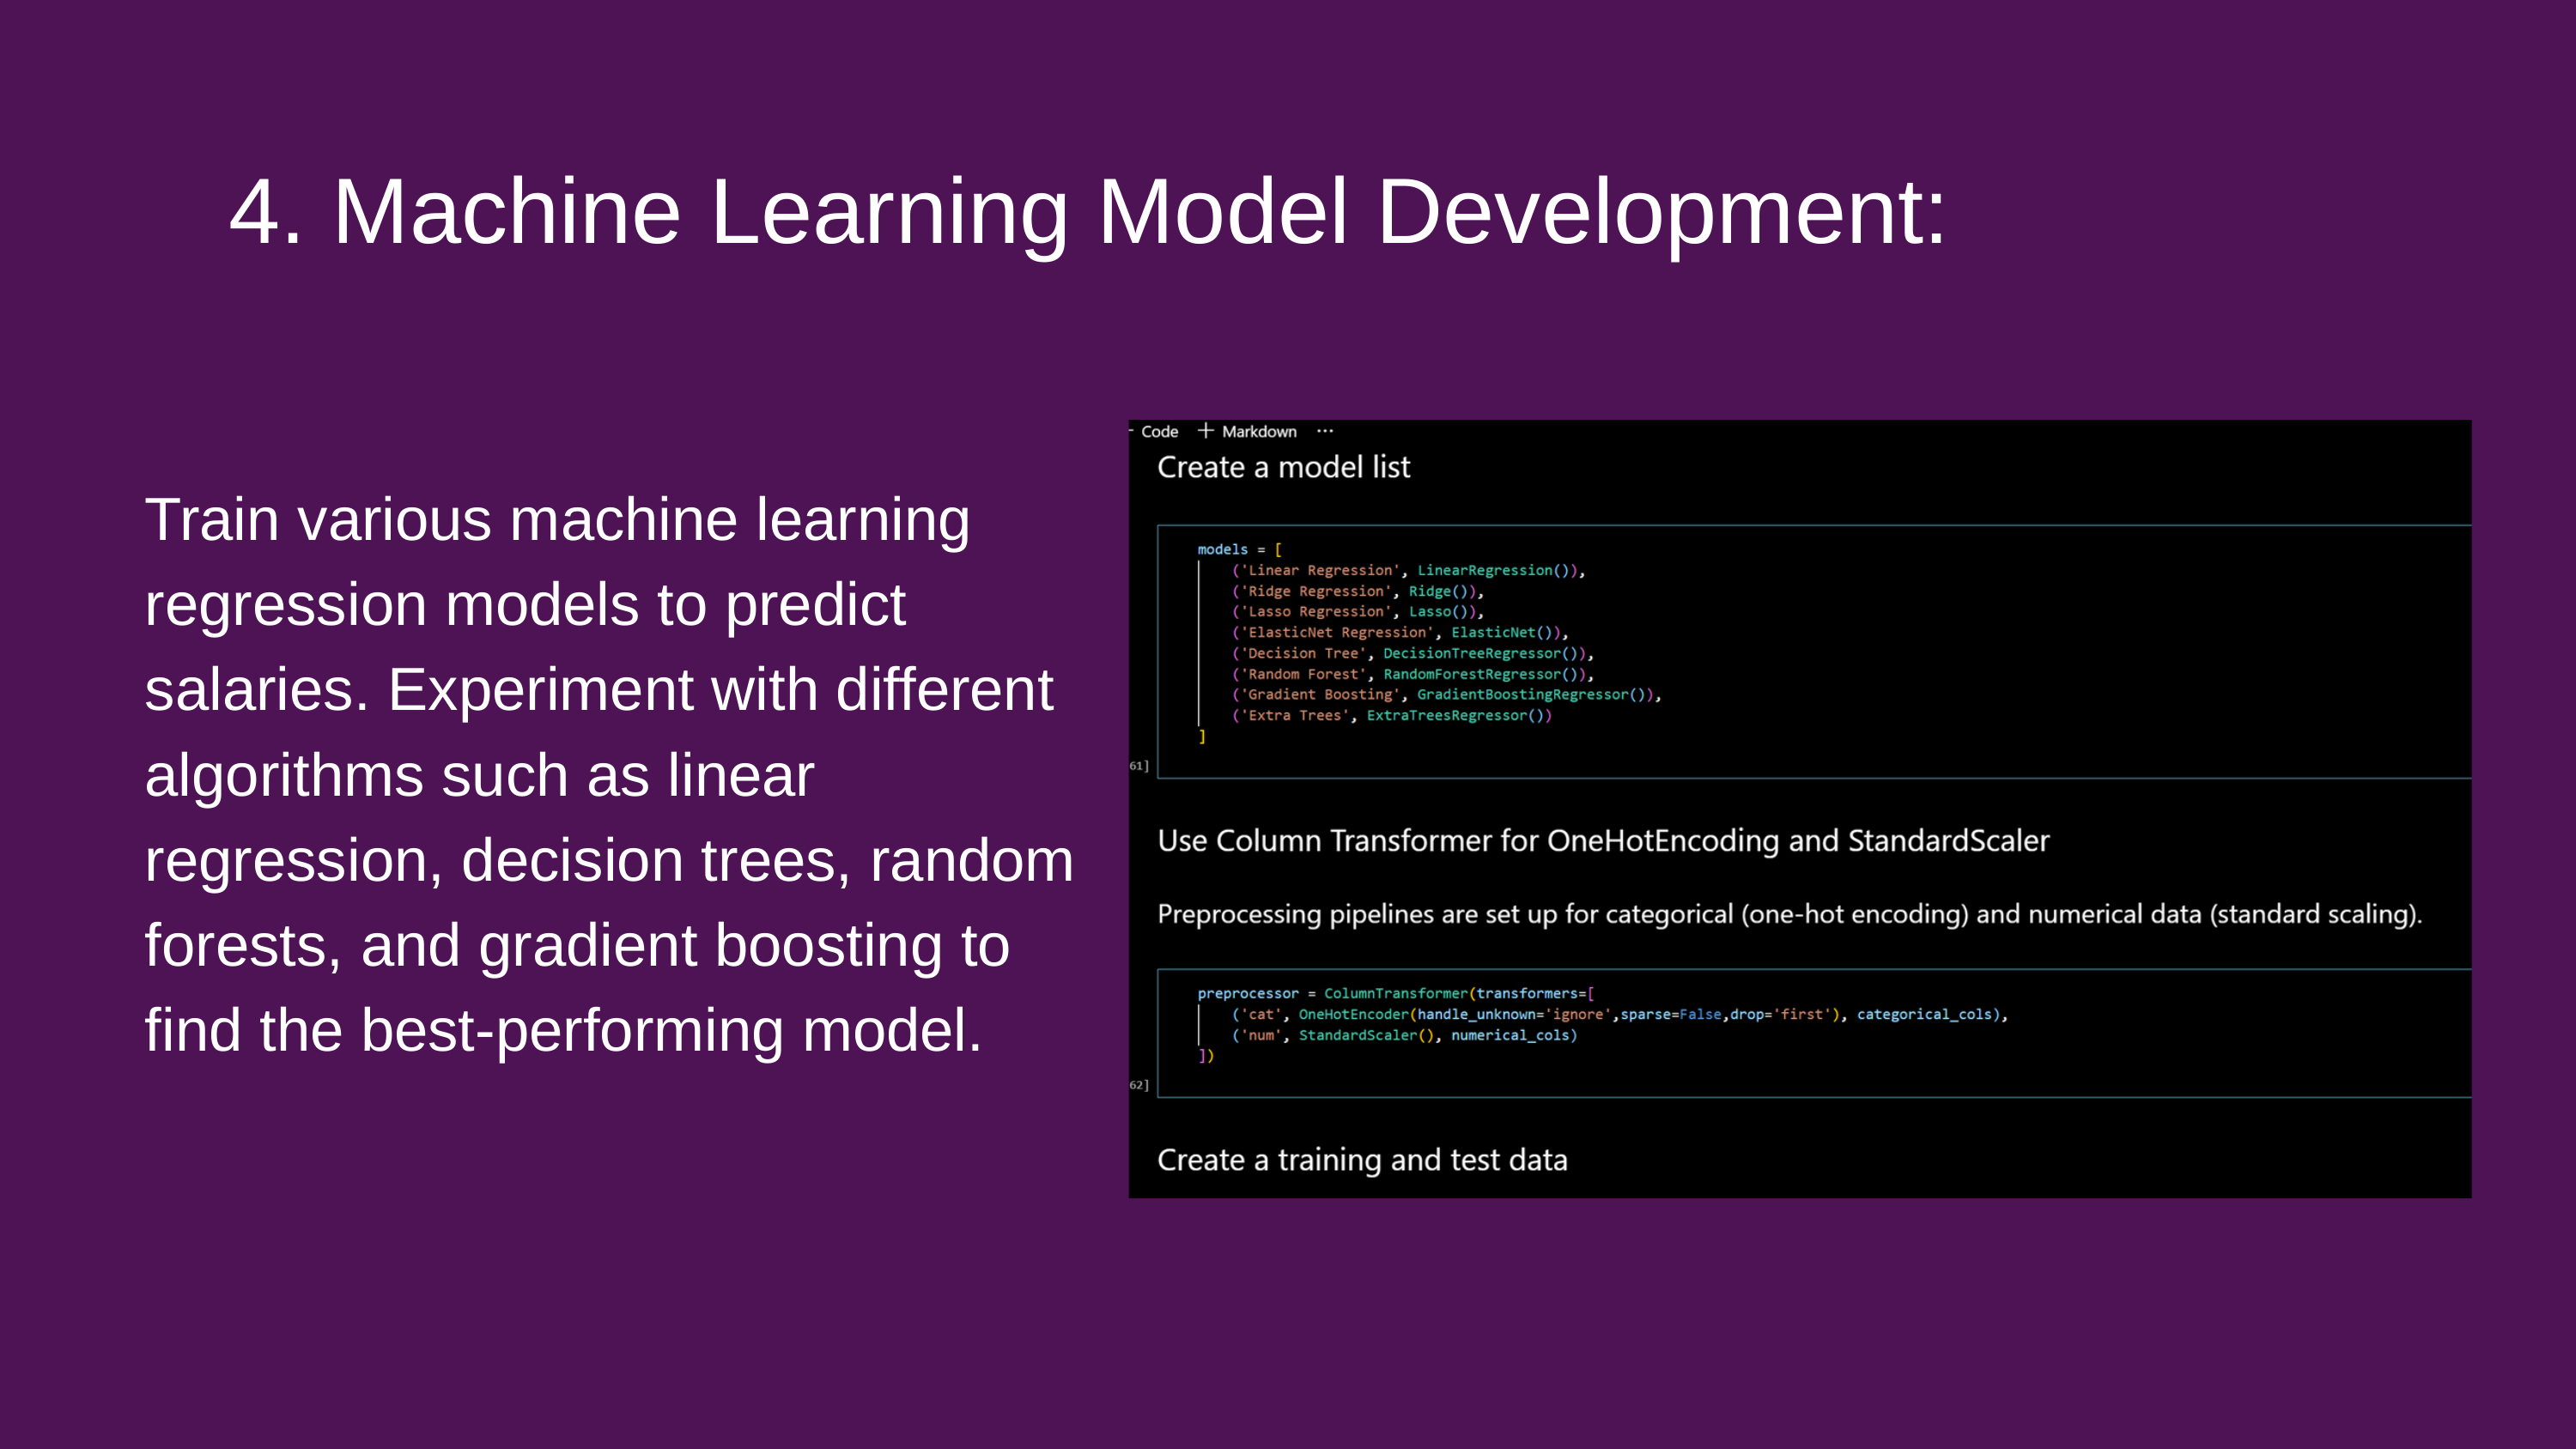

4. Machine Learning Model Development:

Train various machine learning regression models to predict salaries. Experiment with different algorithms such as linear regression, decision trees, random forests, and gradient boosting to find the best-performing model.